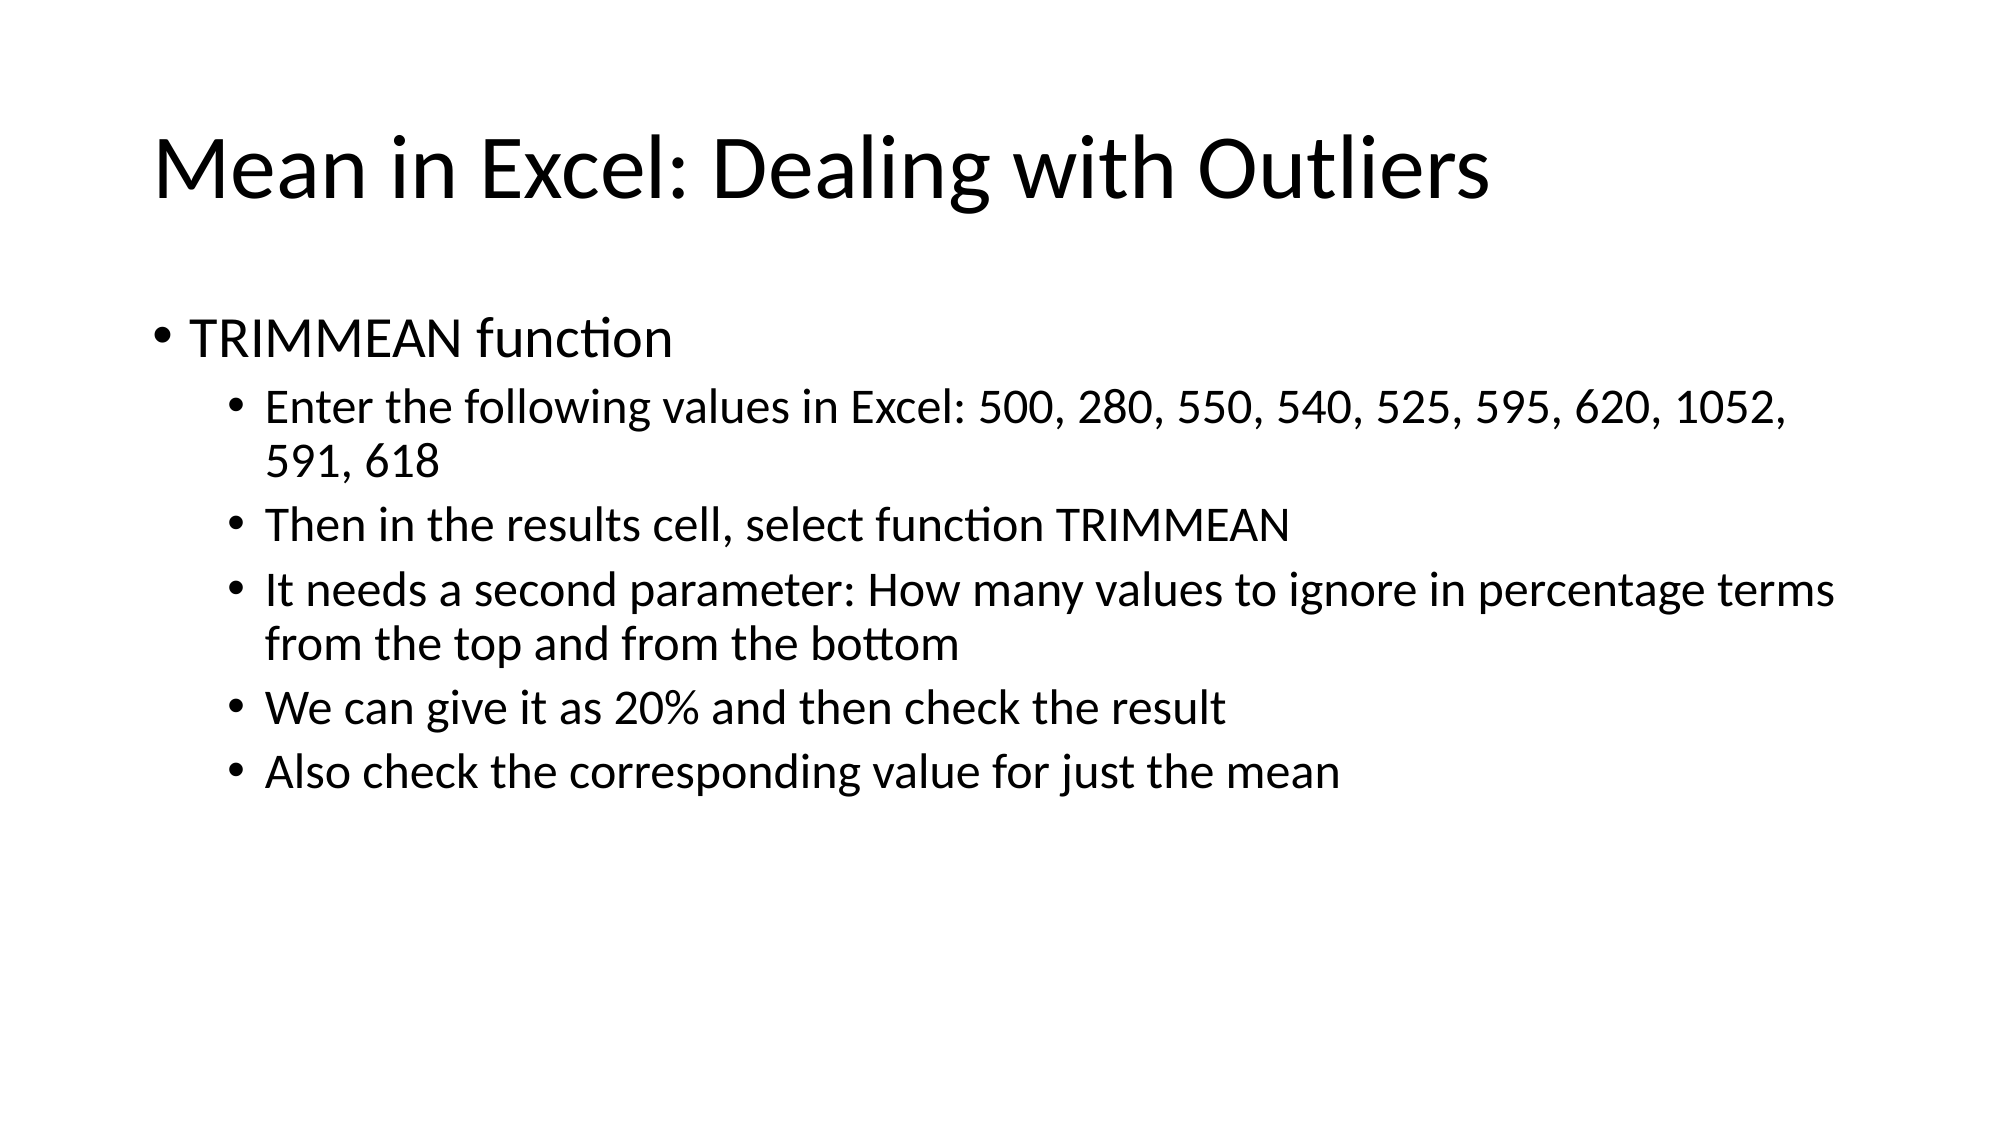

# Mean in Excel: Dealing with Outliers
TRIMMEAN function
Enter the following values in Excel: 500, 280, 550, 540, 525, 595, 620, 1052, 591, 618
Then in the results cell, select function TRIMMEAN
It needs a second parameter: How many values to ignore in percentage terms from the top and from the bottom
We can give it as 20% and then check the result
Also check the corresponding value for just the mean